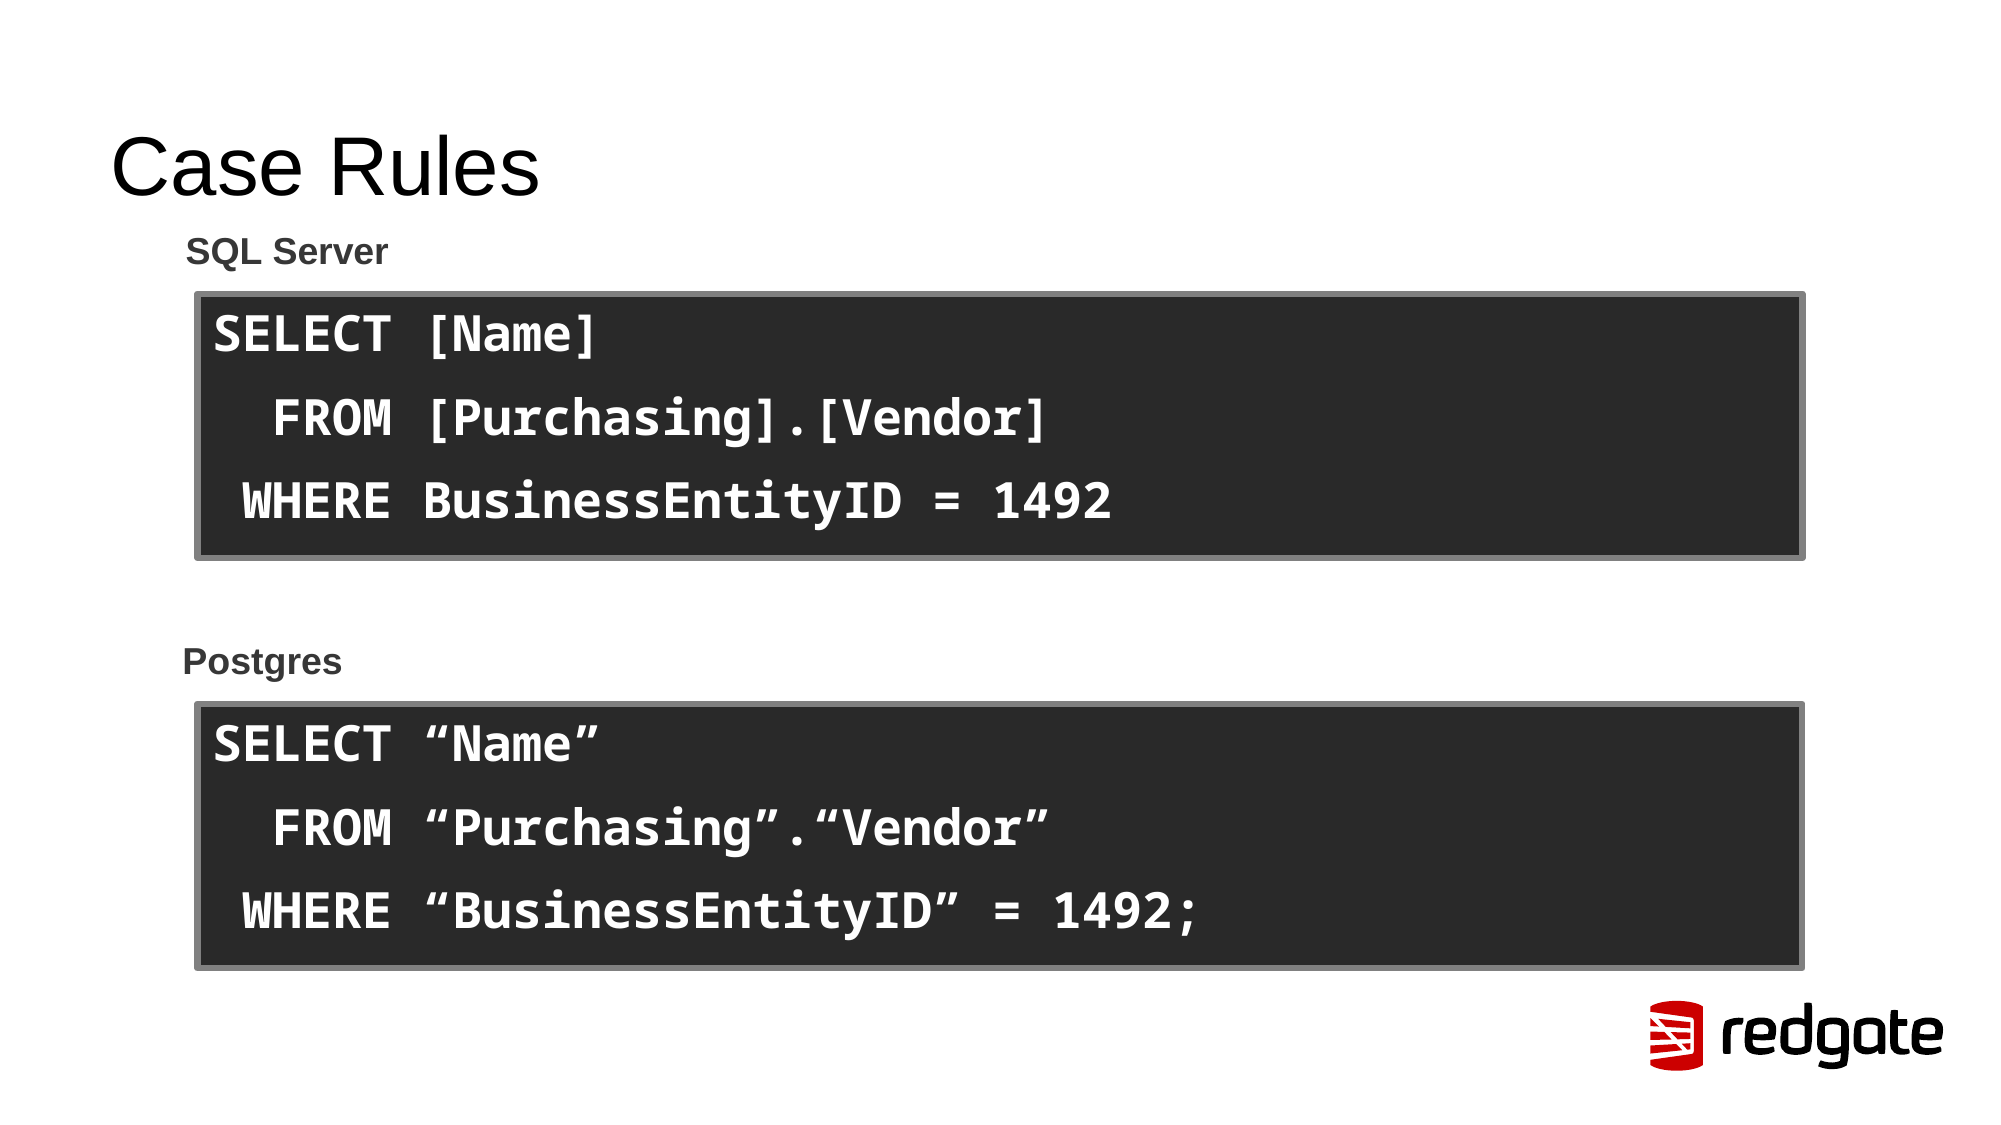

# Case Rules
SQL Server
SELECT [Name]
  FROM [Purchasing].[Vendor]
 WHERE BusinessEntityID = 1492
Postgres
SELECT “Name”
  FROM “Purchasing”.“Vendor”
 WHERE “BusinessEntityID” = 1492;